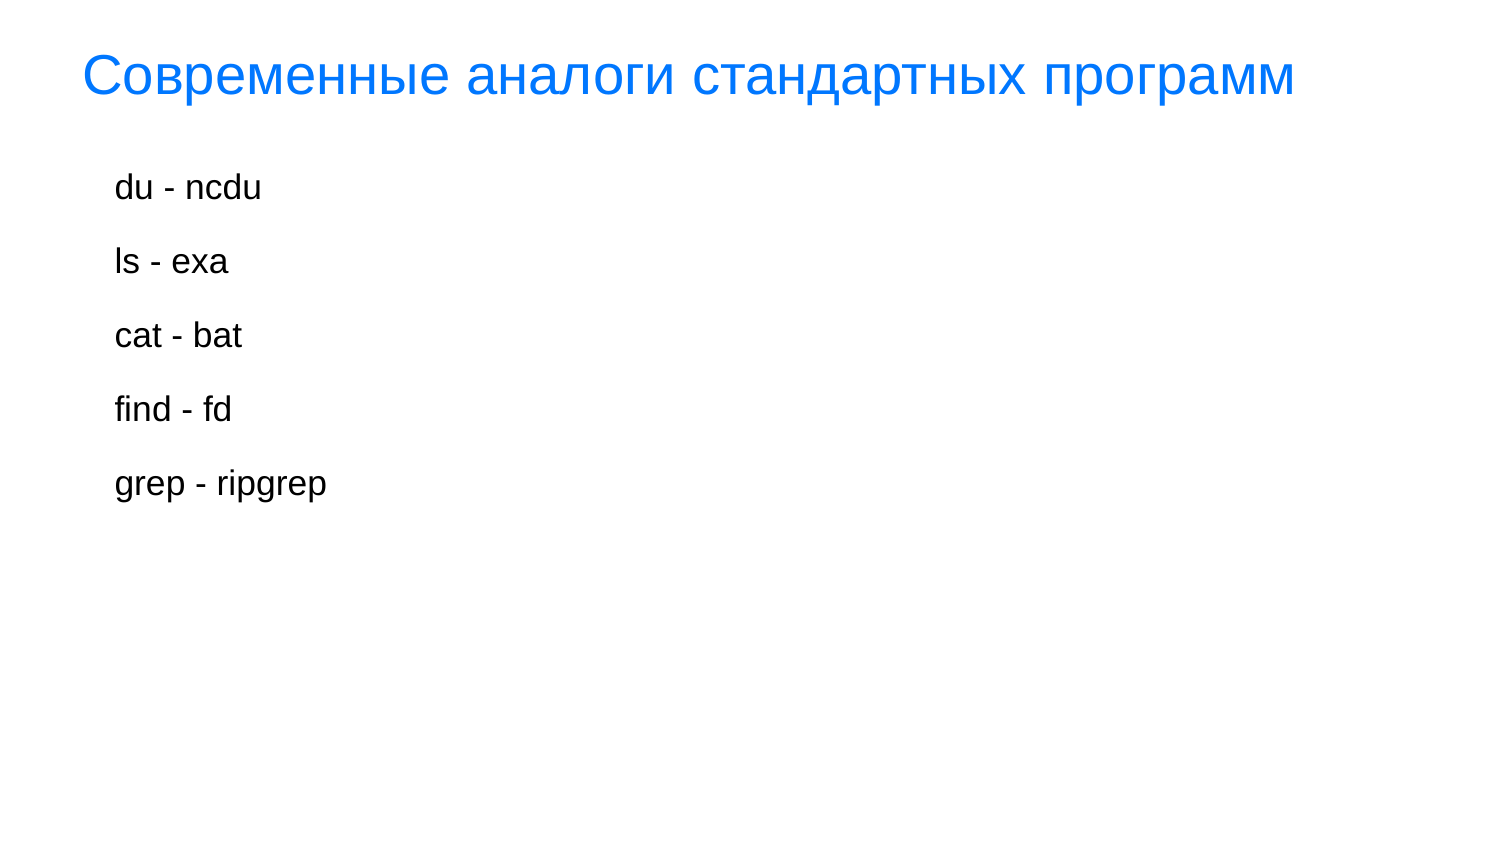

# Современные аналоги стандартных программ
du - ncdu
ls - exa
cat - bat
find - fd
grep - ripgrep